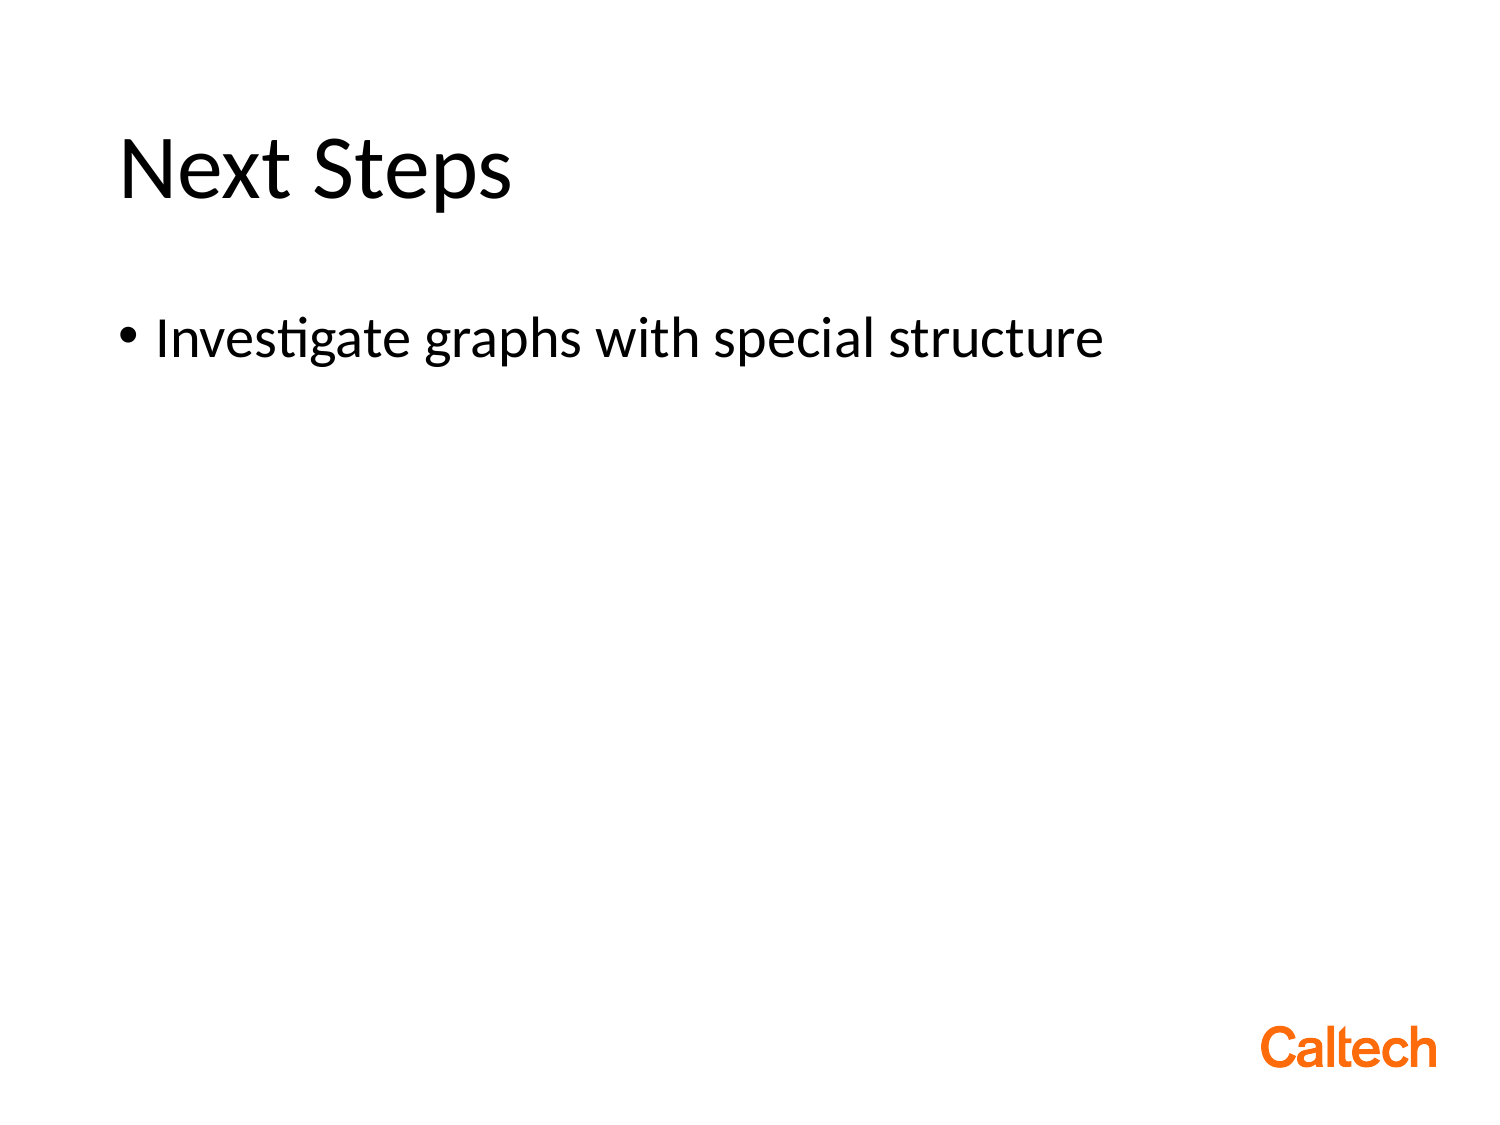

# Next Steps
Investigate graphs with special structure